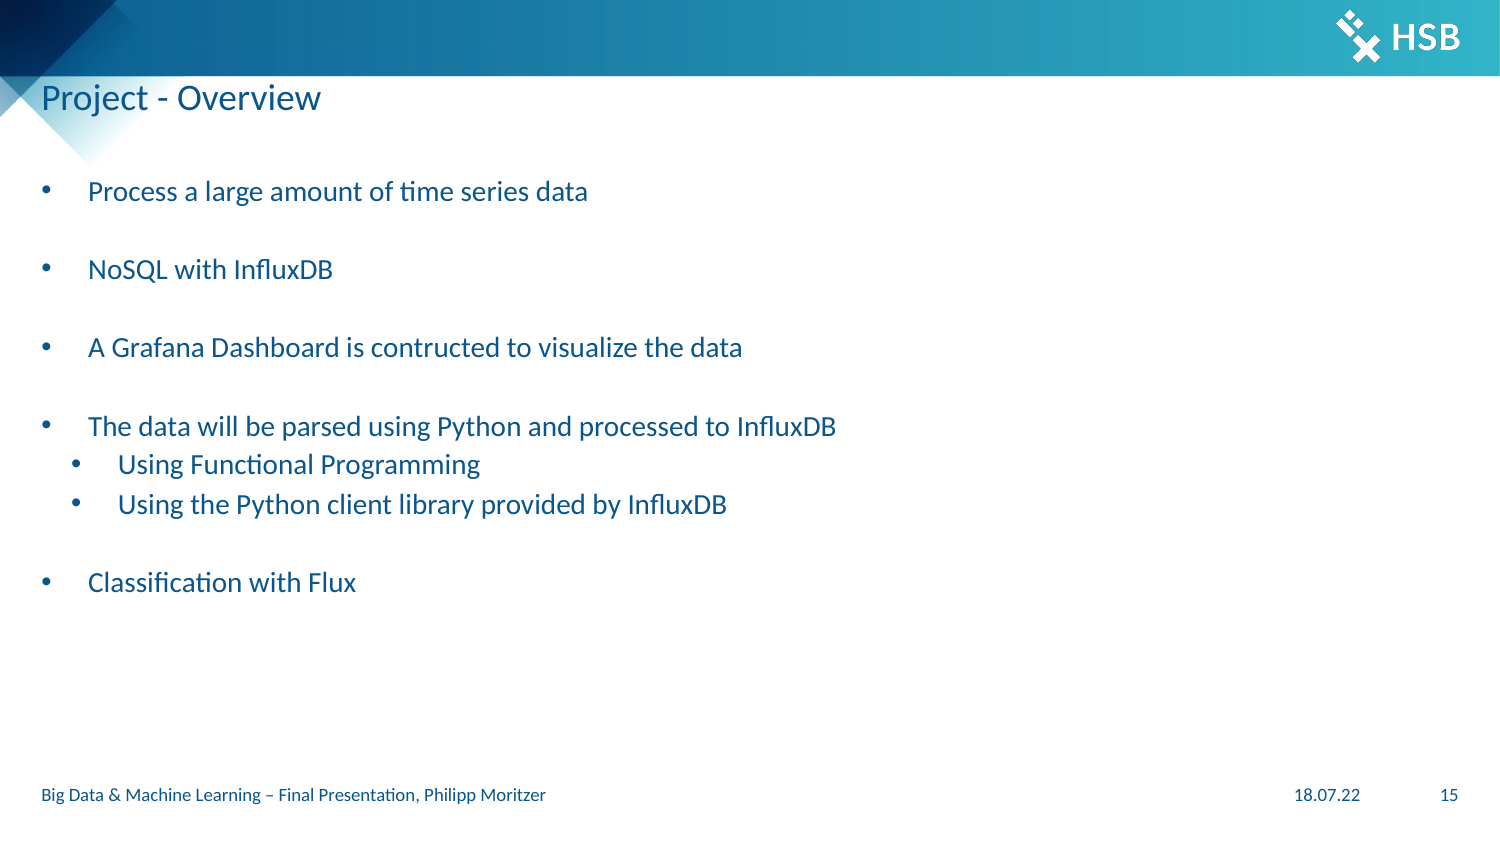

# Project - Overview
Process a large amount of time series data

NoSQL with InfluxDB

A Grafana Dashboard is contructed to visualize the data

The data will be parsed using Python and processed to InfluxDB
Using Functional Programming
Using the Python client library provided by InfluxDB

Classification with Flux
Big Data & Machine Learning – Final Presentation, Philipp Moritzer
18.07.22
15